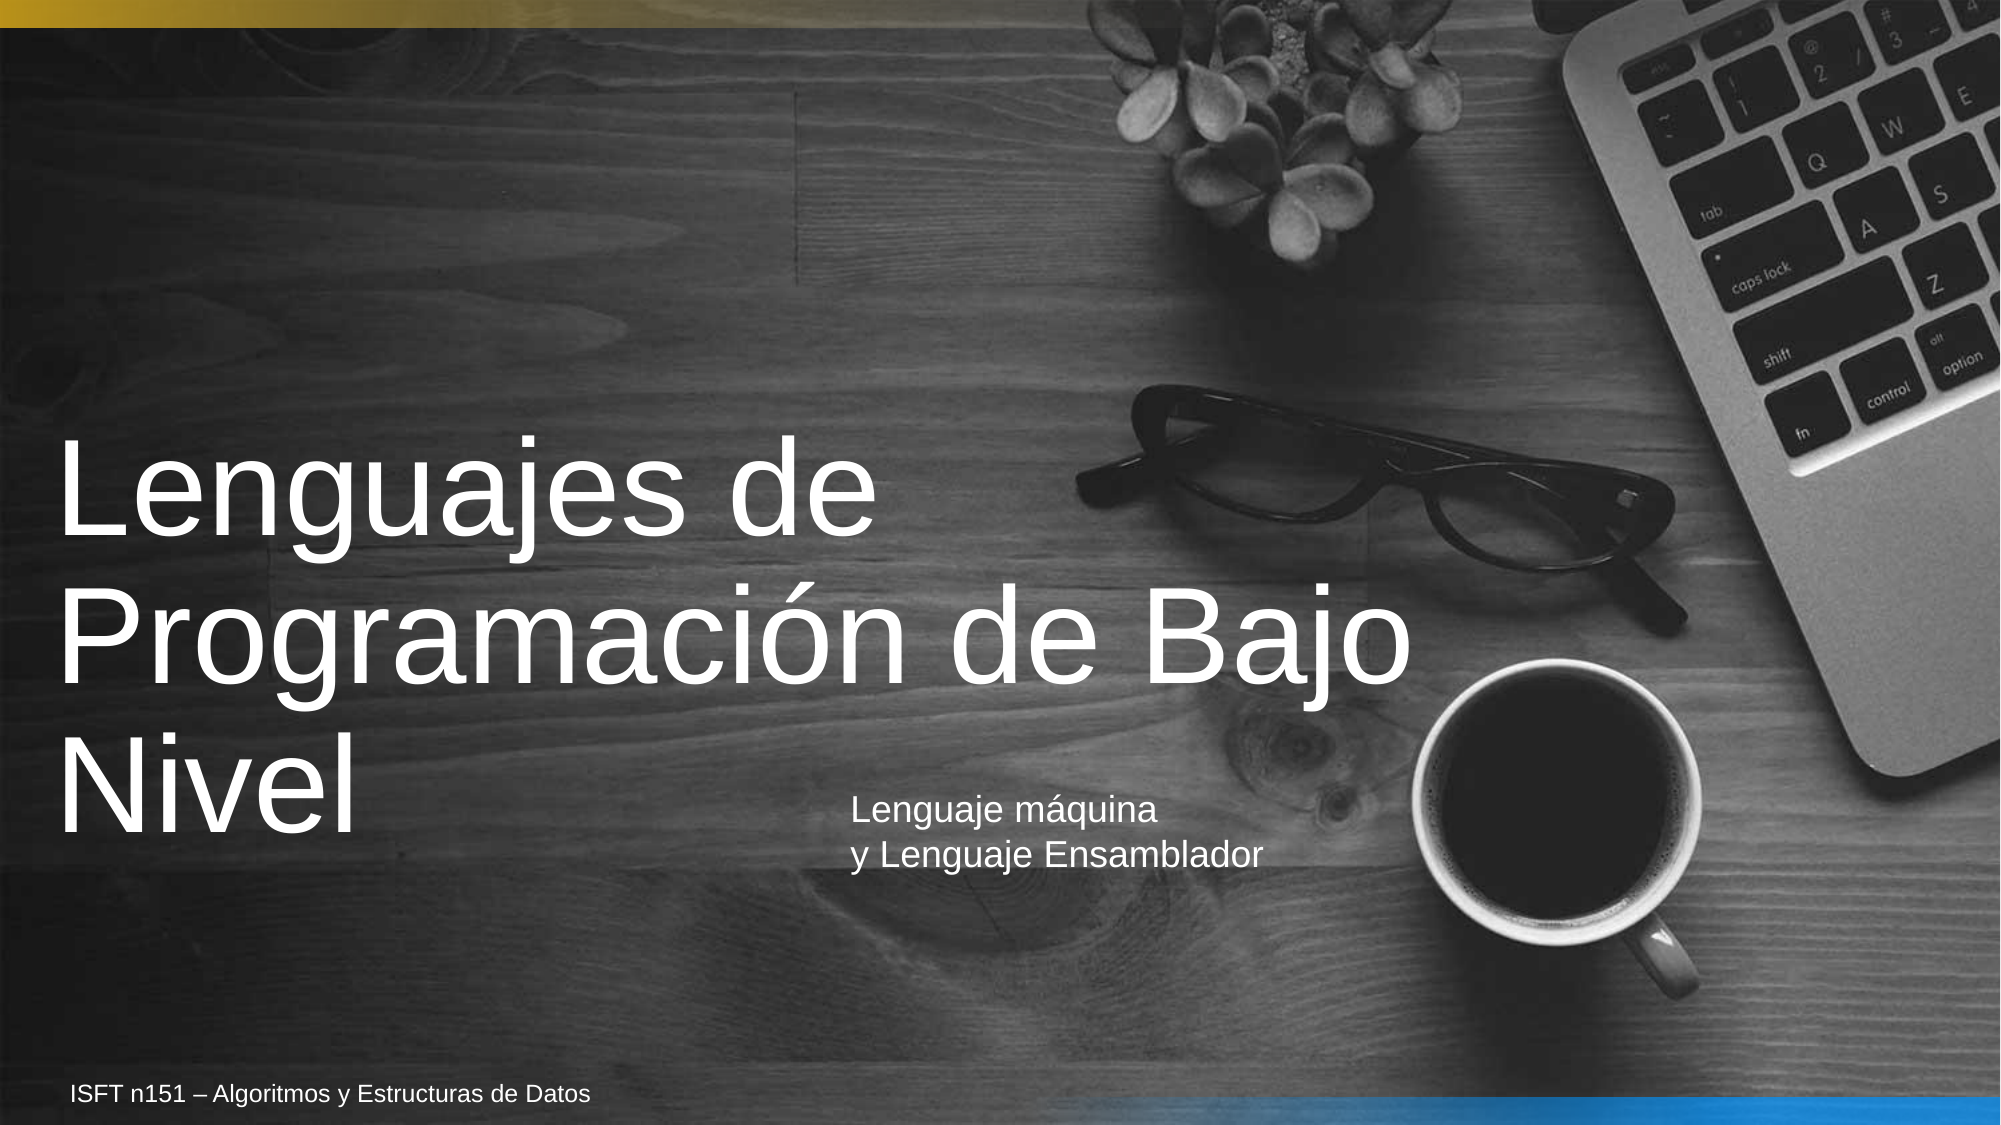

# Lenguajes de Programación de Bajo Nivel
Lenguaje máquina
y Lenguaje Ensamblador
ISFT n151 – Algoritmos y Estructuras de Datos